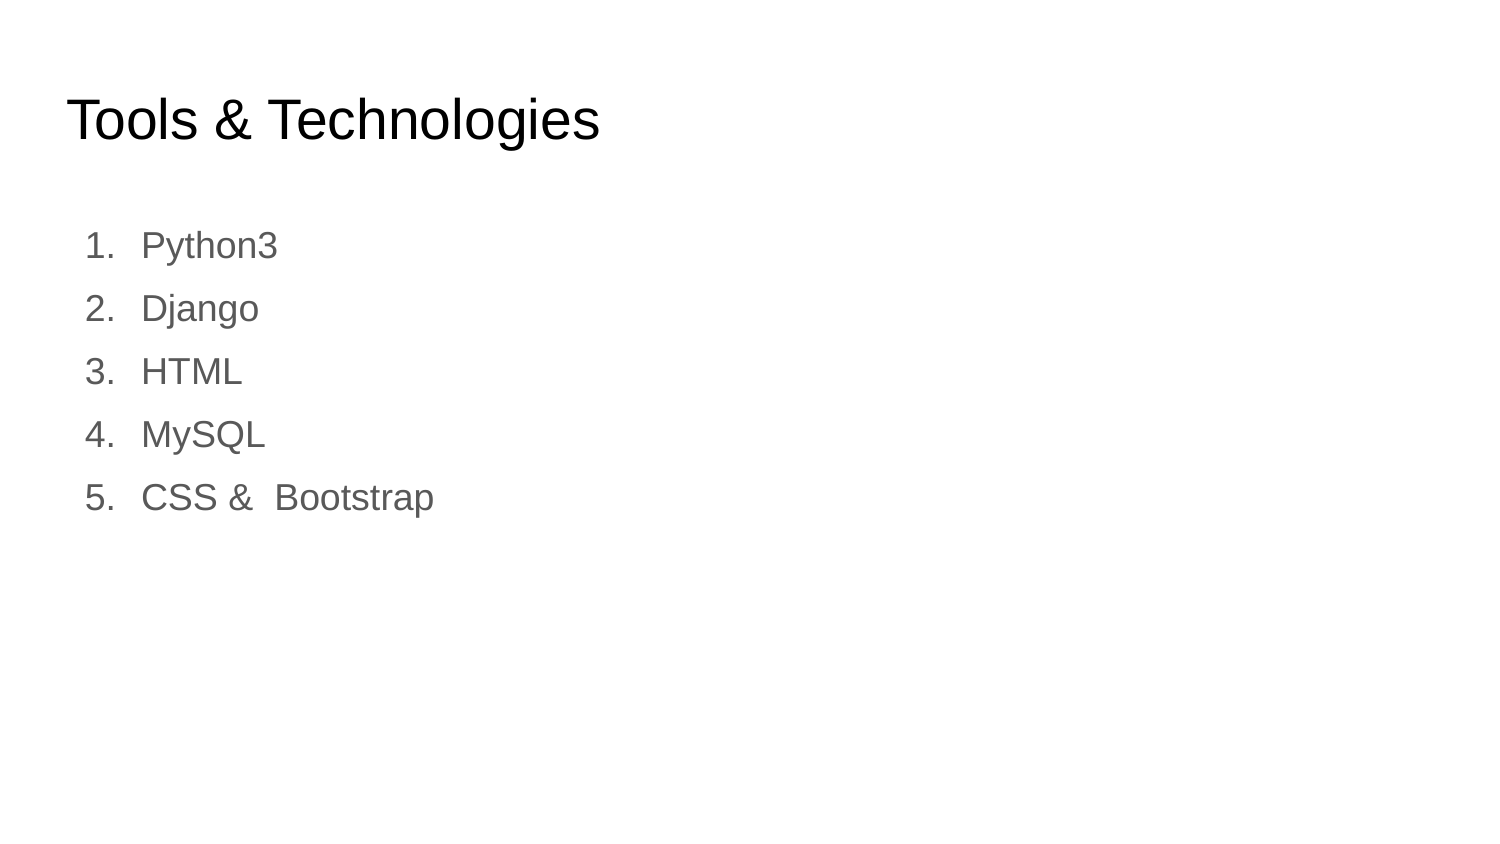

# Tools & Technologies
Python3
Django
HTML
MySQL
CSS &  Bootstrap